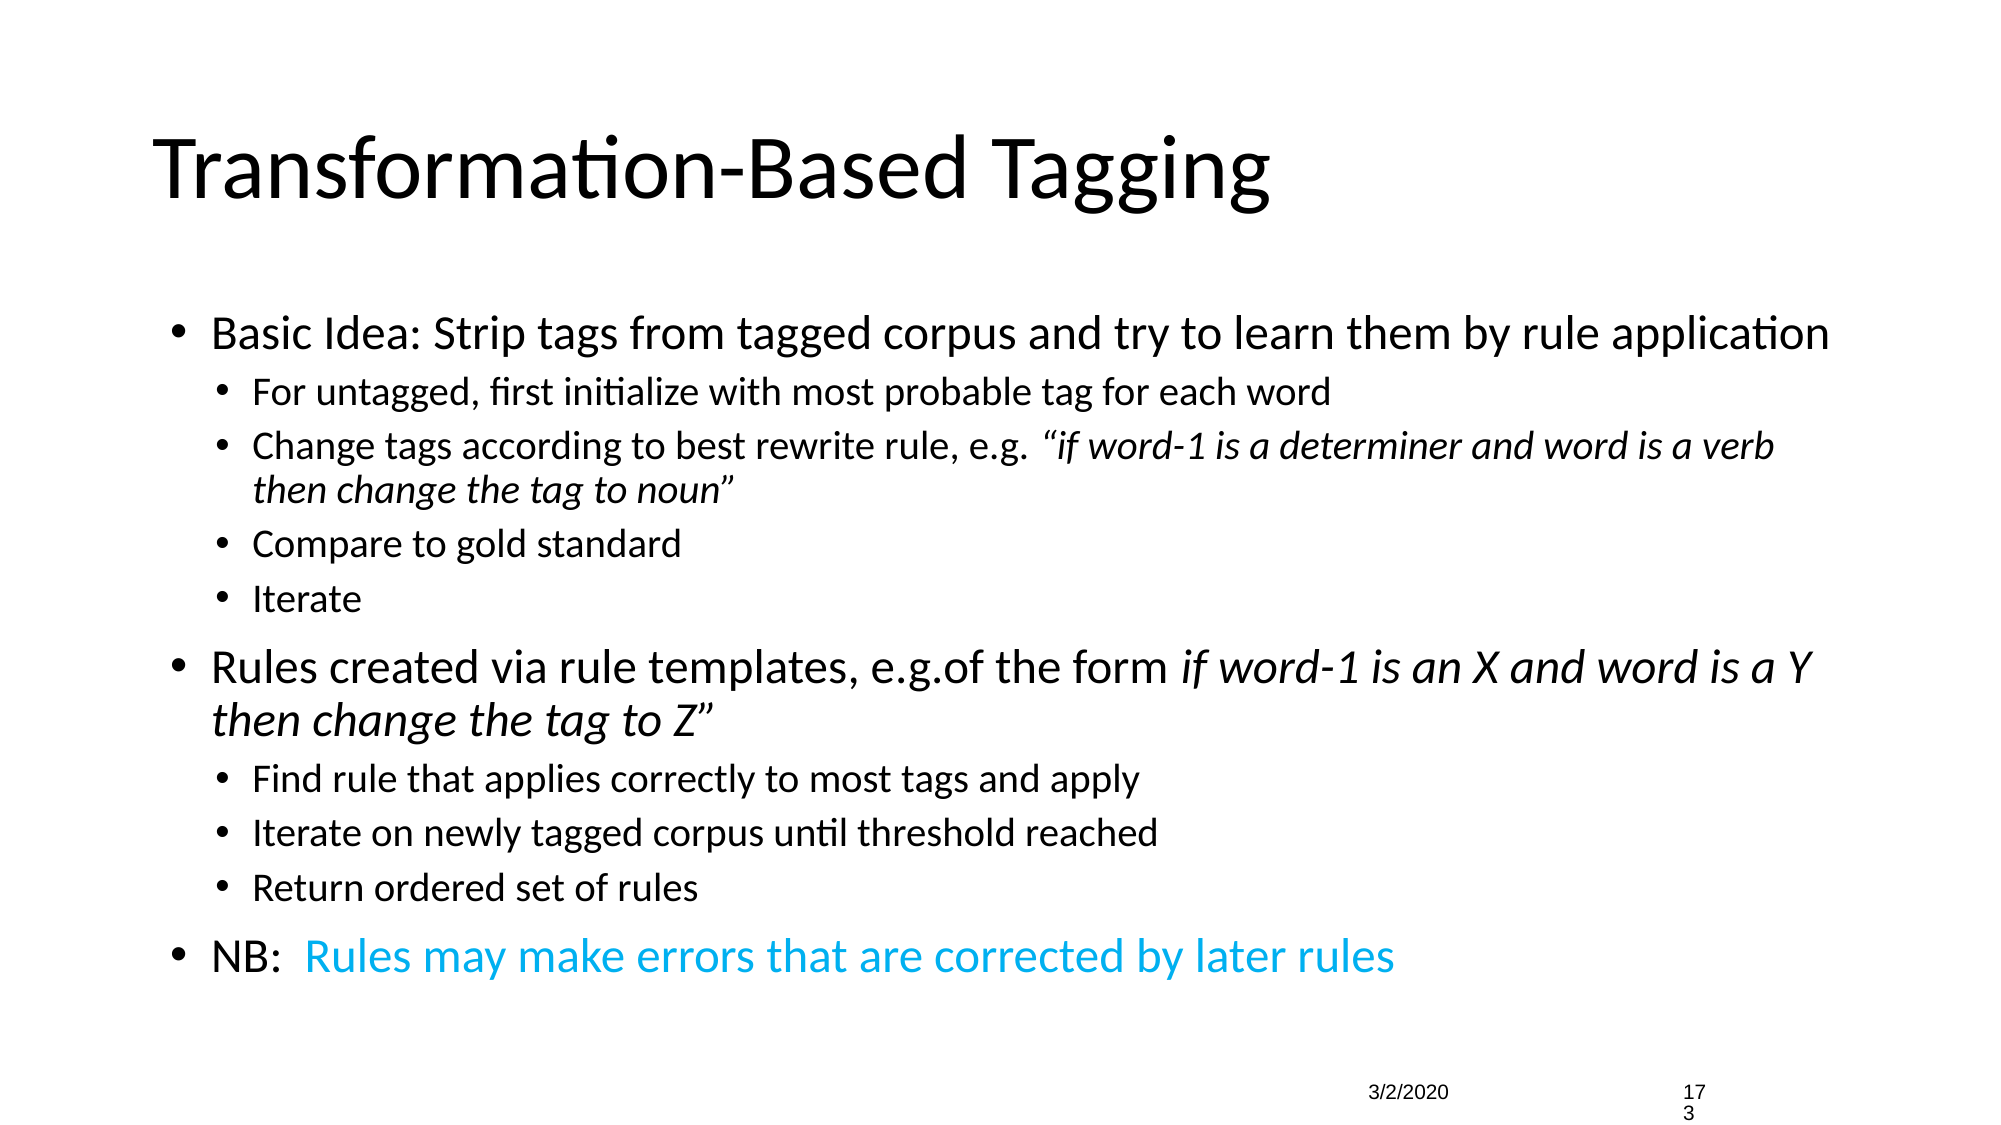

Basic Idea: Strip tags from tagged corpus and try to learn them by rule application
For untagged, first initialize with most probable tag for each word
Change tags according to best rewrite rule, e.g. “if word-1 is a determiner and word is a verb then change the tag to noun”
Compare to gold standard
Iterate
Rules created via rule templates, e.g.of the form if word-1 is an X and word is a Y then change the tag to Z”
Find rule that applies correctly to most tags and apply
Iterate on newly tagged corpus until threshold reached
Return ordered set of rules
NB:  Rules may make errors that are corrected by later rules
# Transformation-Based Tagging
3/2/2020
173